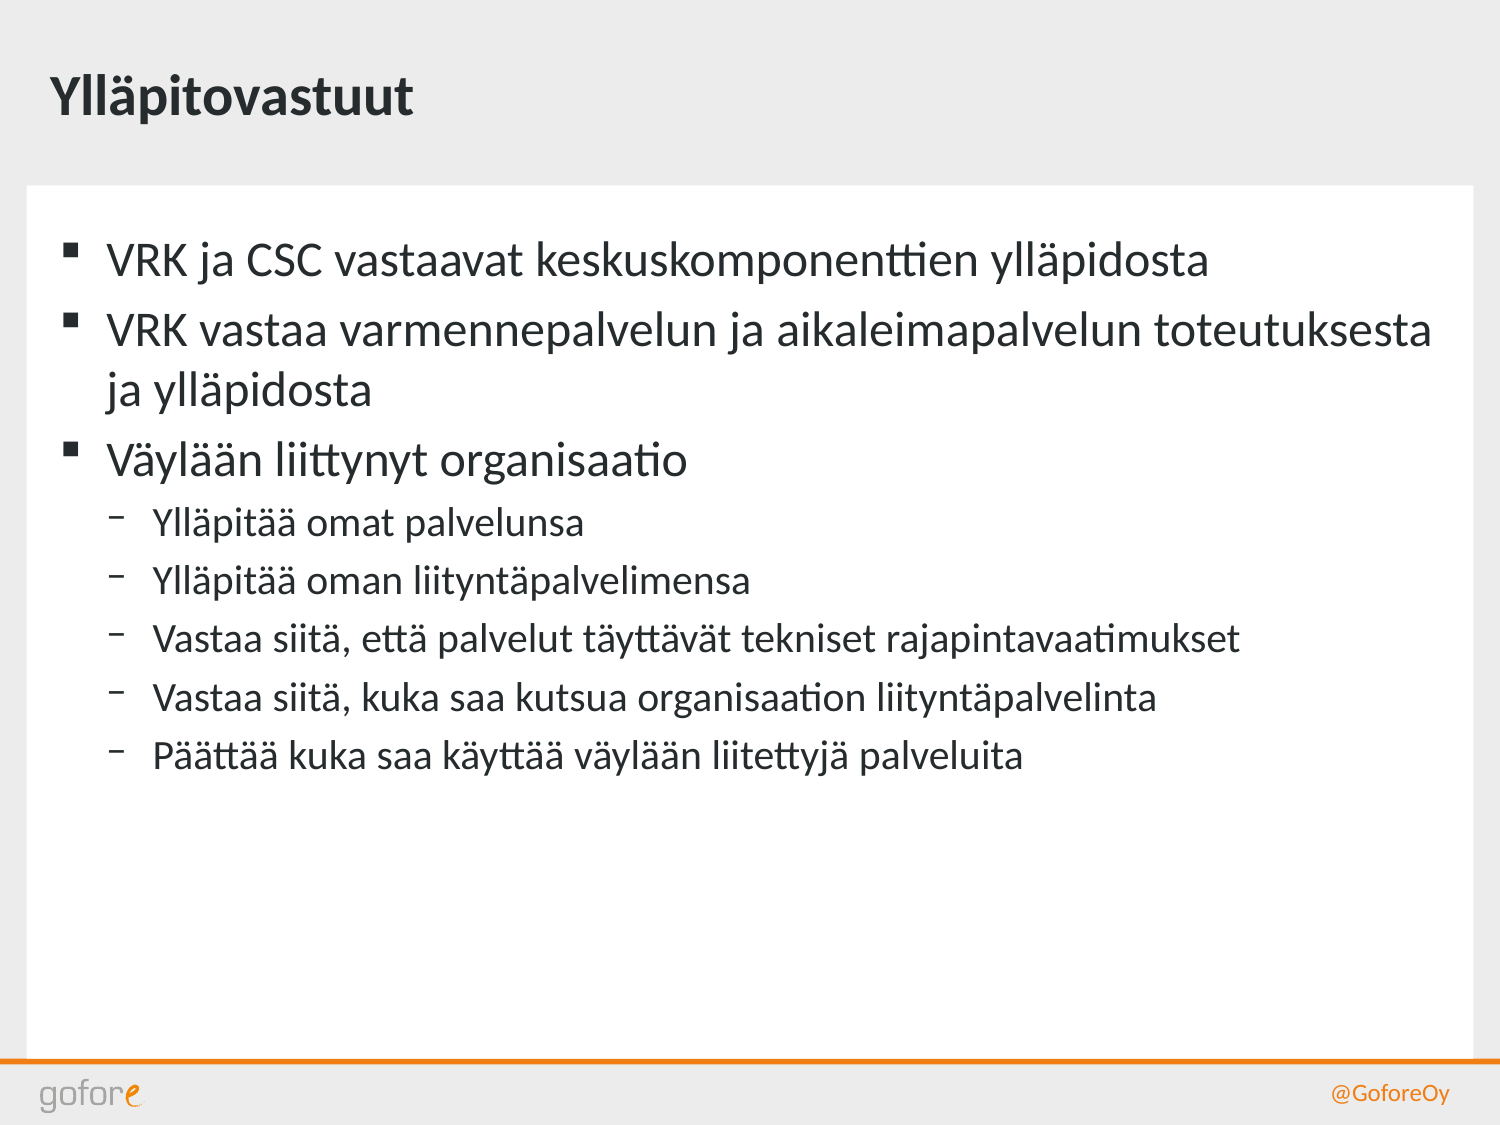

# Ylläpitovastuut
VRK ja CSC vastaavat keskuskomponenttien ylläpidosta
VRK vastaa varmennepalvelun ja aikaleimapalvelun toteutuksesta ja ylläpidosta
Väylään liittynyt organisaatio
Ylläpitää omat palvelunsa
Ylläpitää oman liityntäpalvelimensa
Vastaa siitä, että palvelut täyttävät tekniset rajapintavaatimukset
Vastaa siitä, kuka saa kutsua organisaation liityntäpalvelinta
Päättää kuka saa käyttää väylään liitettyjä palveluita

@GoforeOy